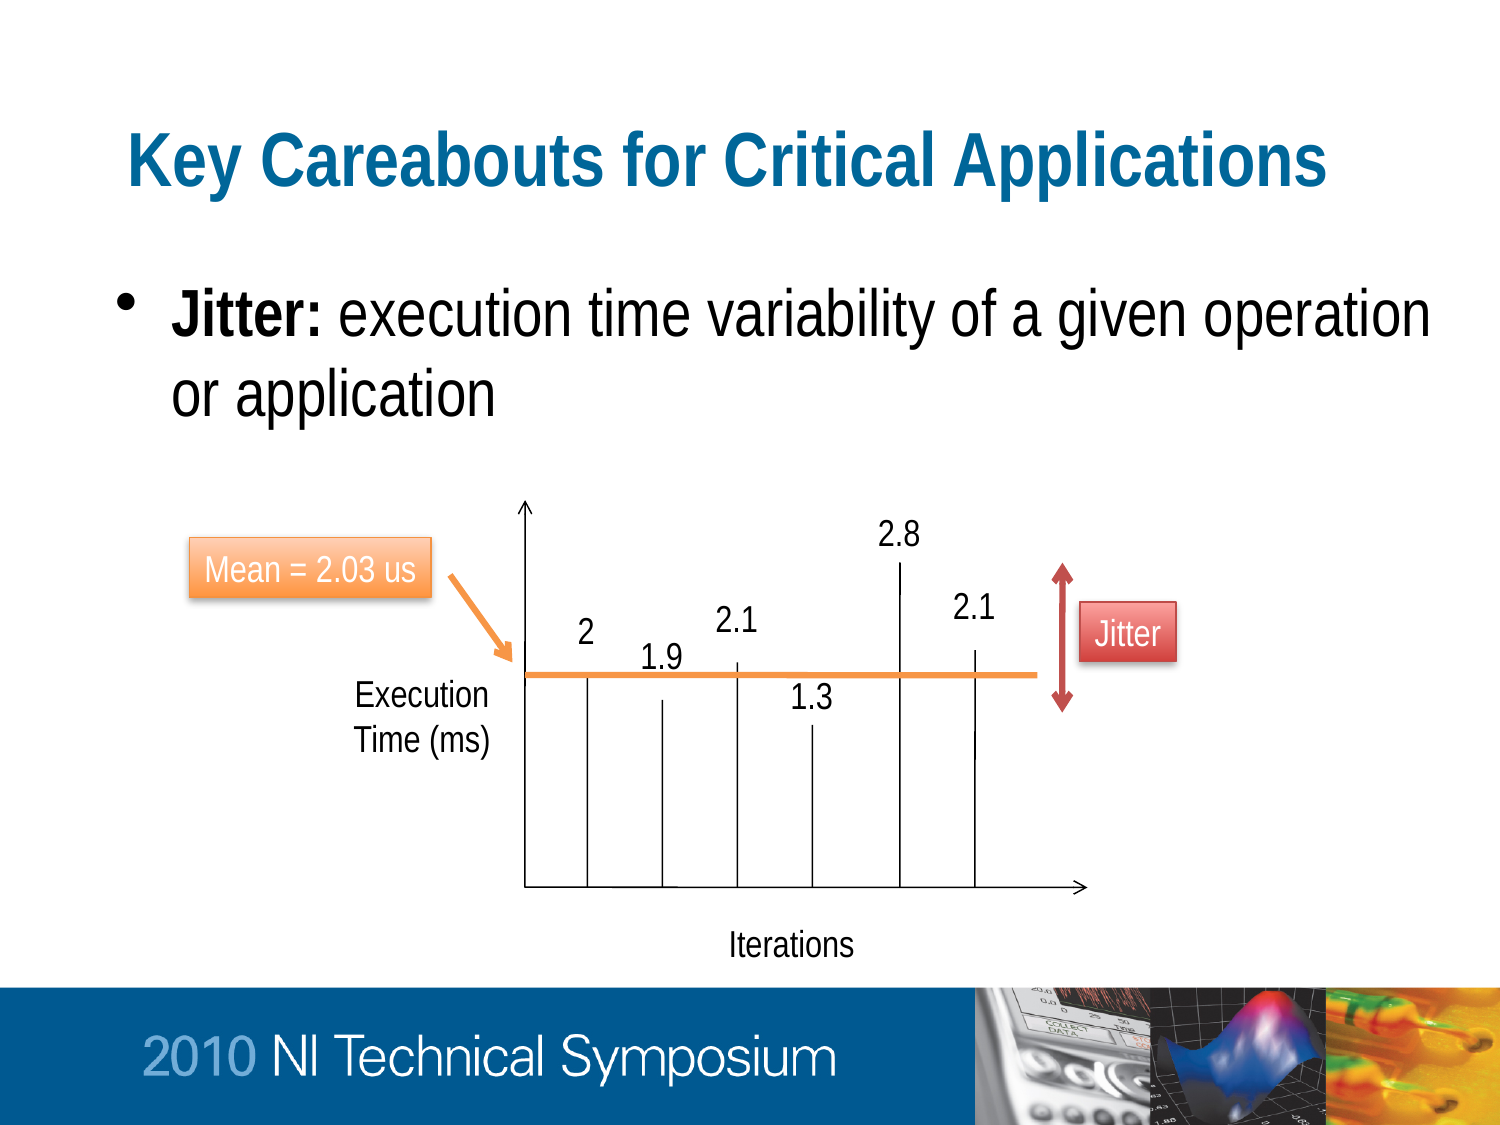

# Key Careabouts for Critical Applications
Jitter: execution time variability of a given operation or application
2.8
Mean = 2.03 us
2.1
2.1
2
Jitter
1.9
Execution
Time (ms)
1.3
Iterations